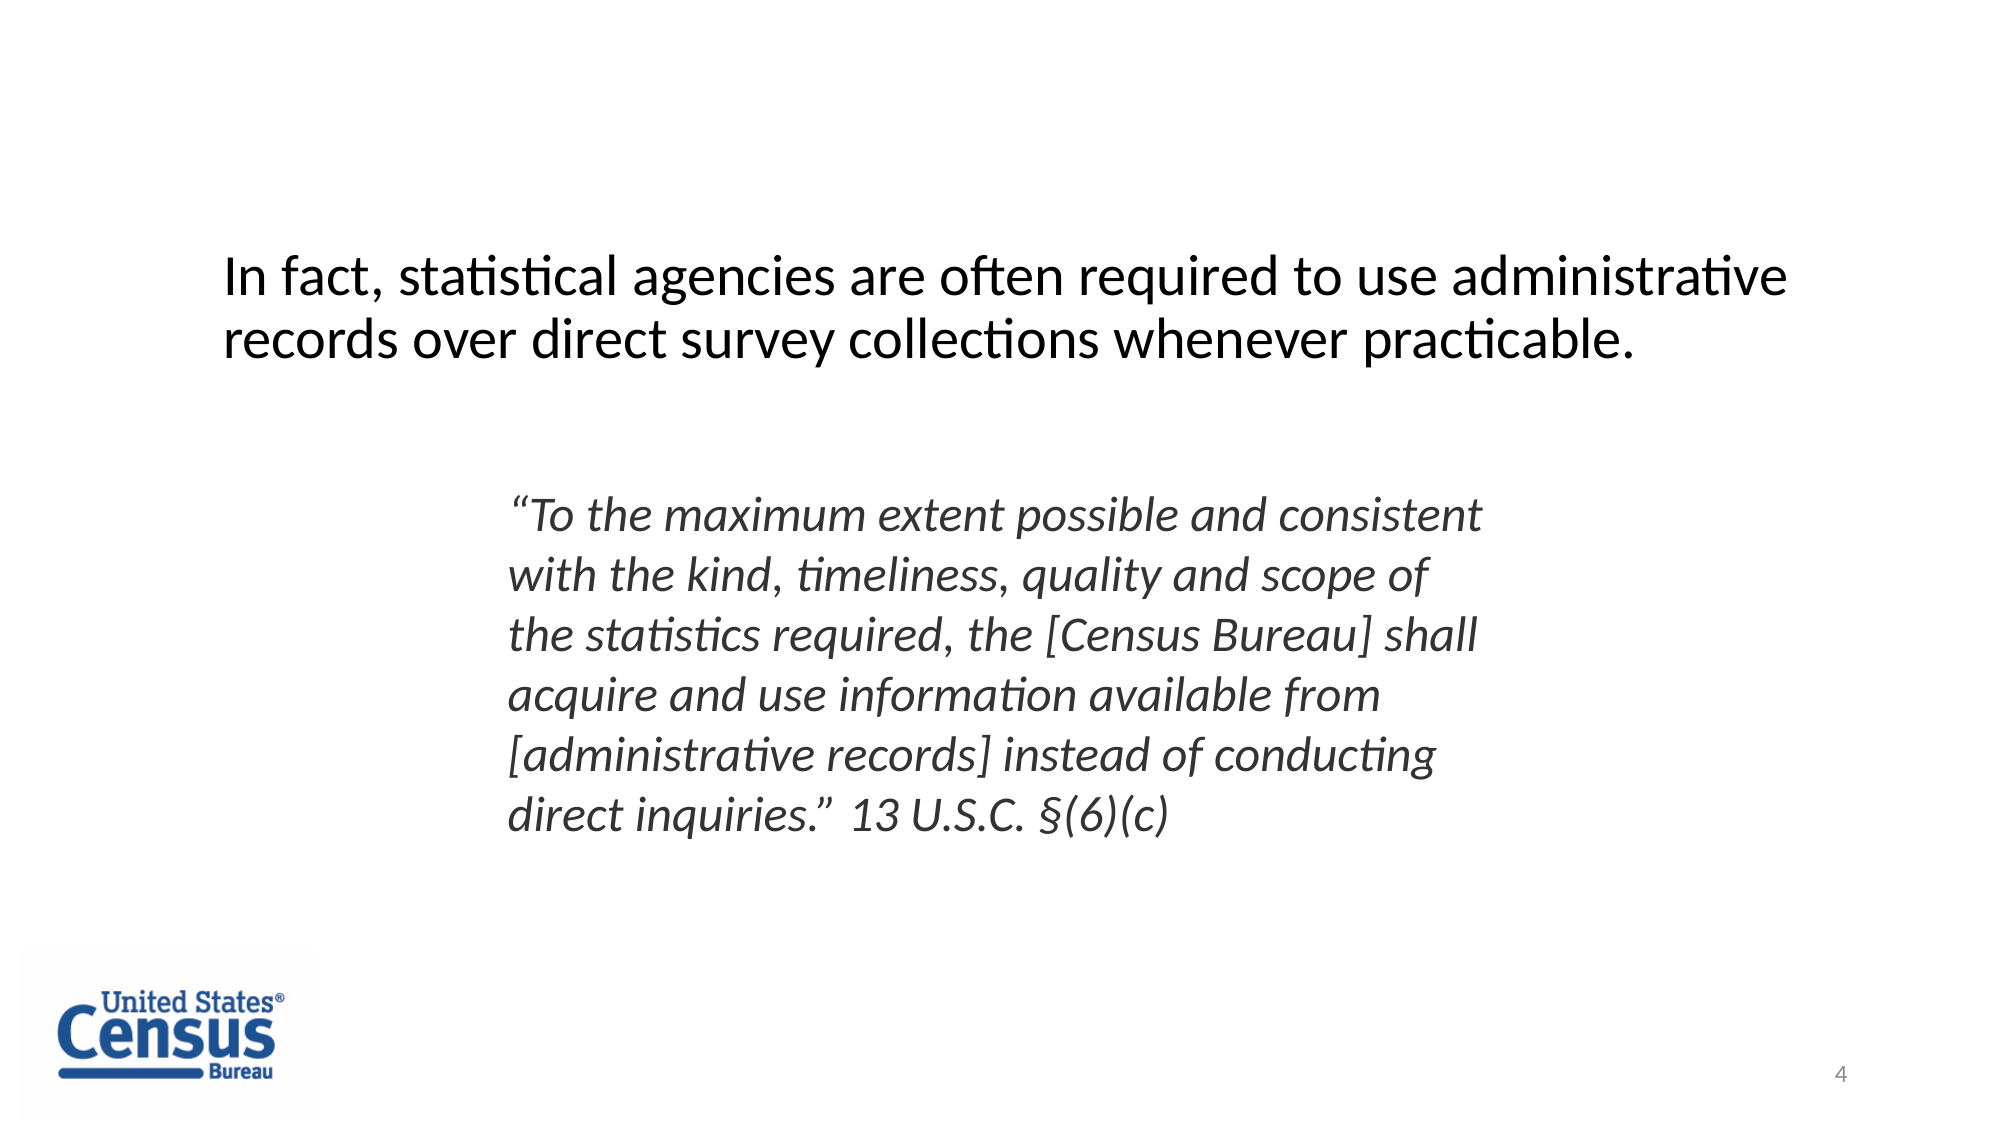

In fact, statistical agencies are often required to use administrative records over direct survey collections whenever practicable.
“To the maximum extent possible and consistent with the kind, timeliness, quality and scope of the statistics required, the [Census Bureau] shall acquire and use information available from [administrative records] instead of conducting direct inquiries.” 13 U.S.C. §(6)(c)
4